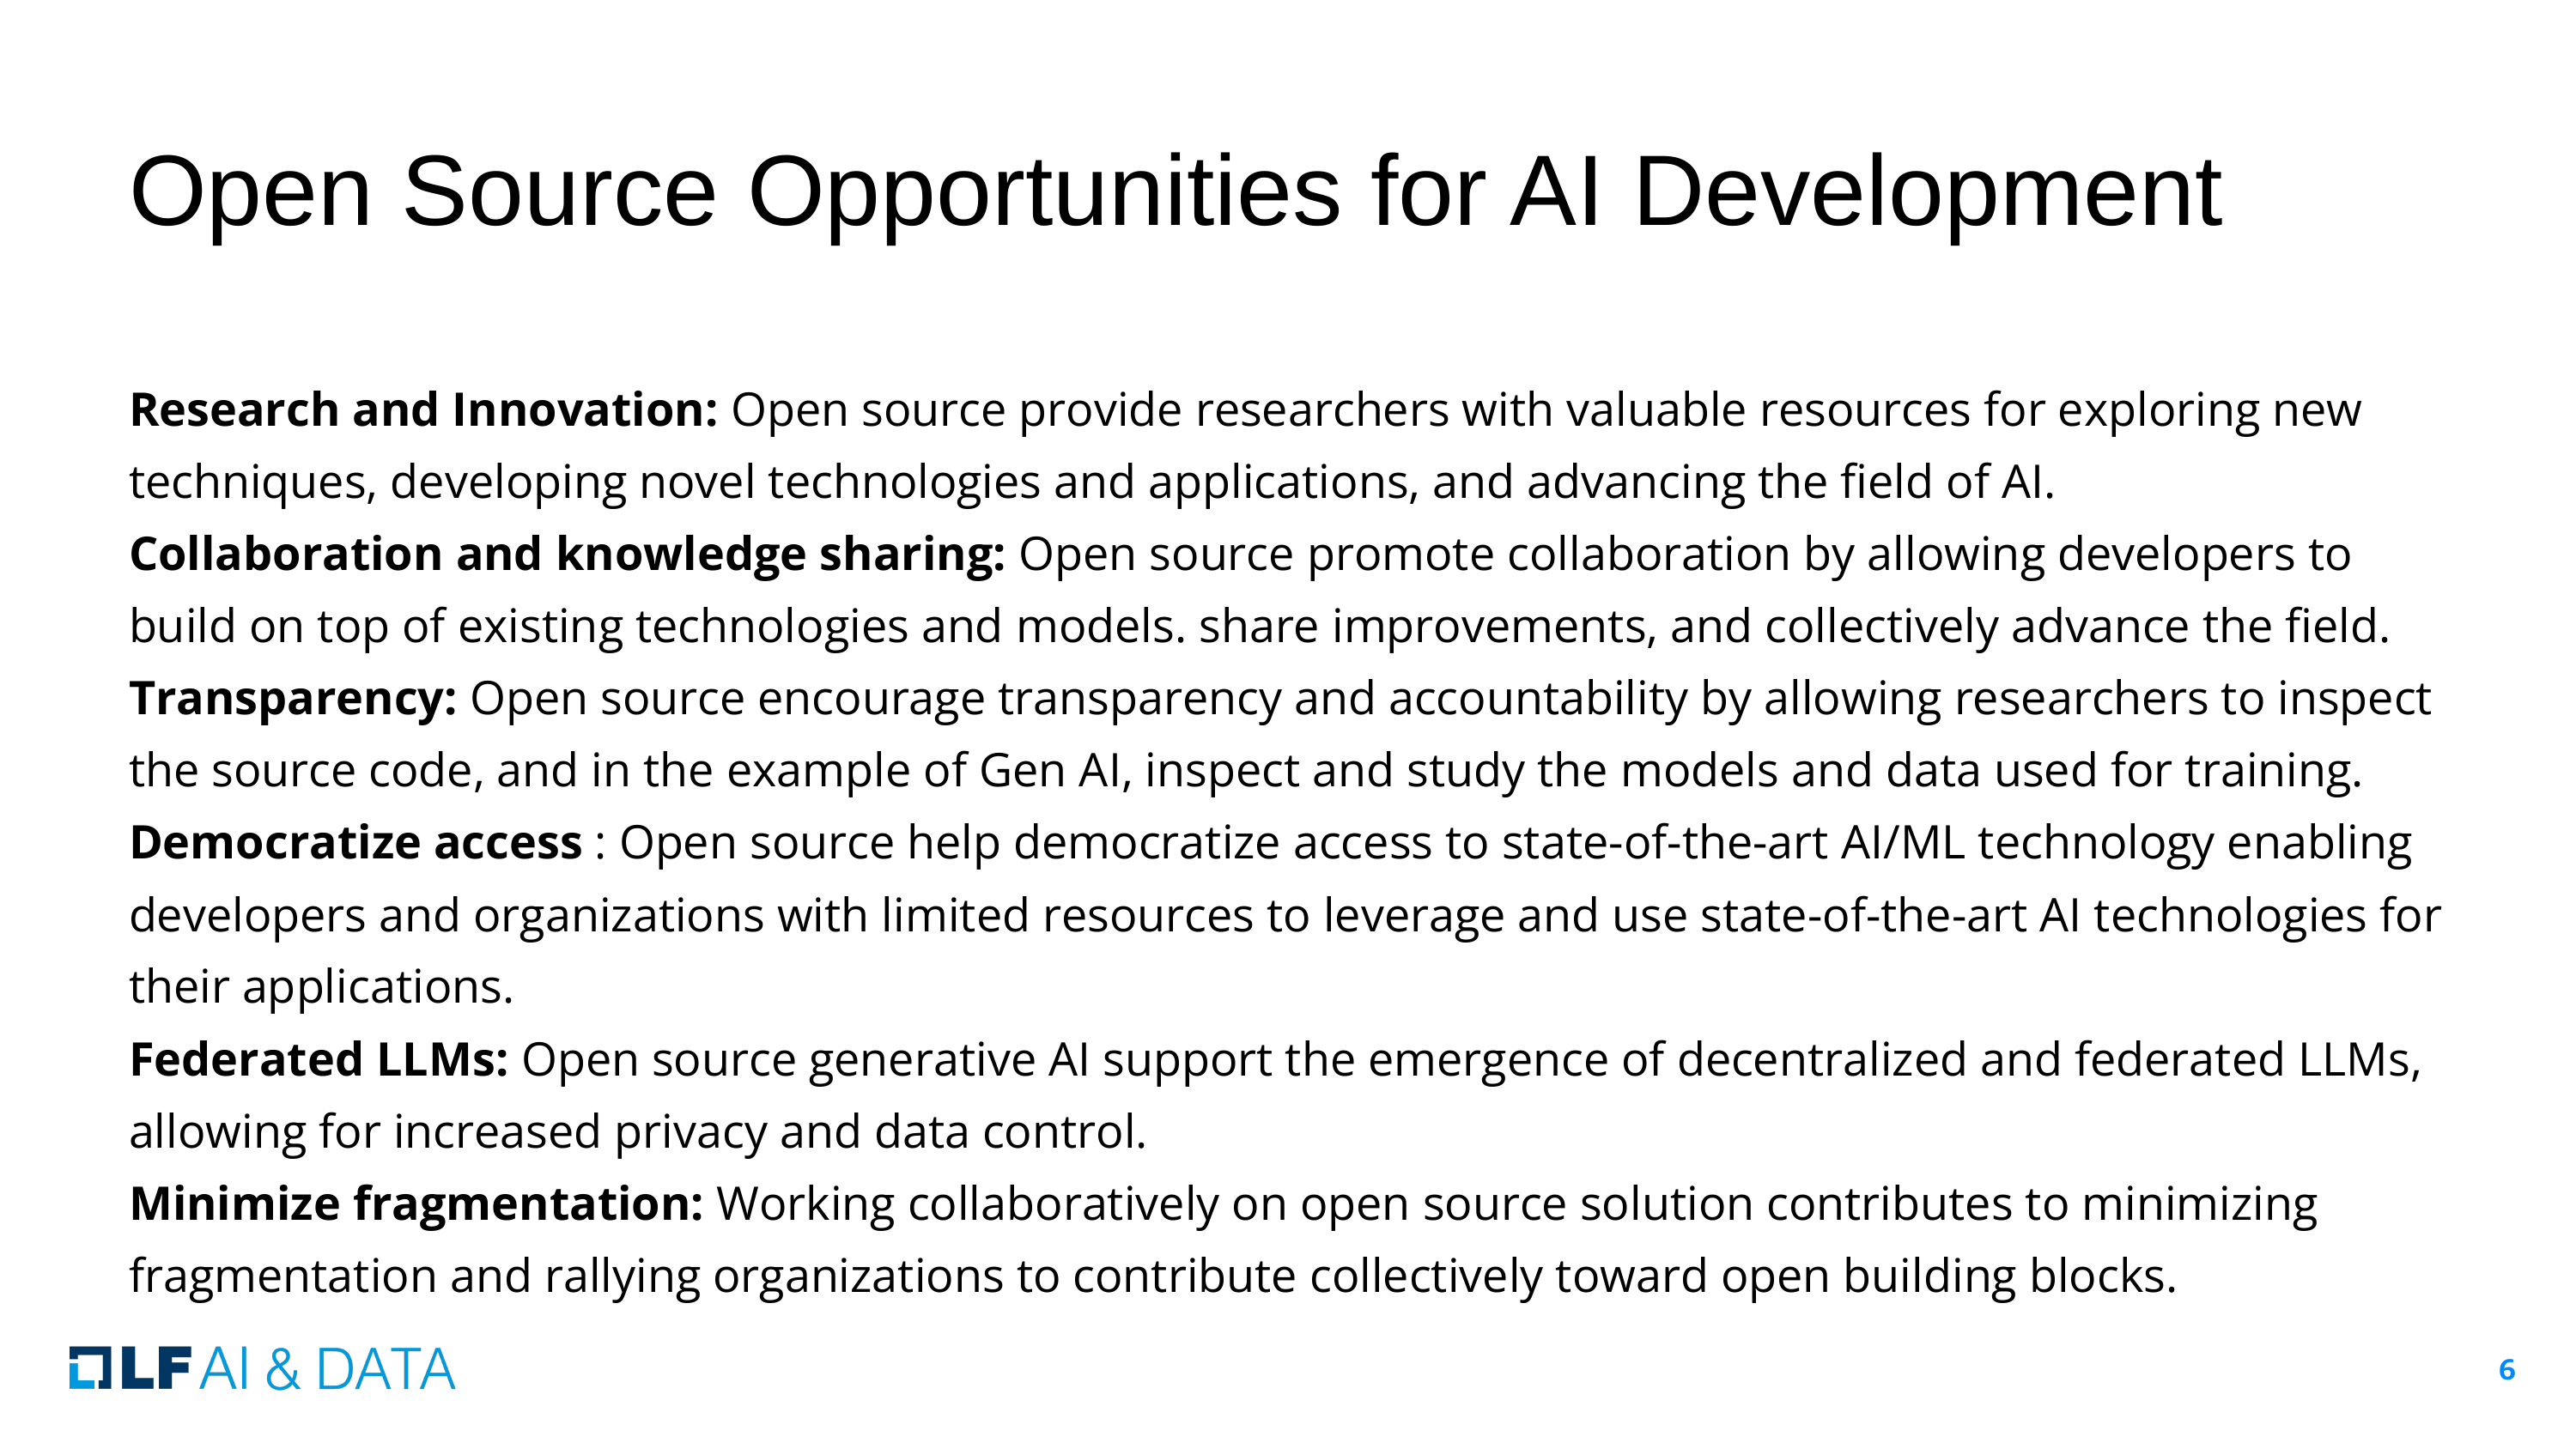

# Open Source Opportunities for AI Development
Research and Innovation: Open source provide researchers with valuable resources for exploring new techniques, developing novel technologies and applications, and advancing the field of AI.
Collaboration and knowledge sharing: Open source promote collaboration by allowing developers to build on top of existing technologies and models. share improvements, and collectively advance the field.
Transparency: Open source encourage transparency and accountability by allowing researchers to inspect the source code, and in the example of Gen AI, inspect and study the models and data used for training.
Democratize access : Open source help democratize access to state-of-the-art AI/ML technology enabling developers and organizations with limited resources to leverage and use state-of-the-art AI technologies for their applications.
Federated LLMs: Open source generative AI support the emergence of decentralized and federated LLMs, allowing for increased privacy and data control.
Minimize fragmentation: Working collaboratively on open source solution contributes to minimizing fragmentation and rallying organizations to contribute collectively toward open building blocks.
6